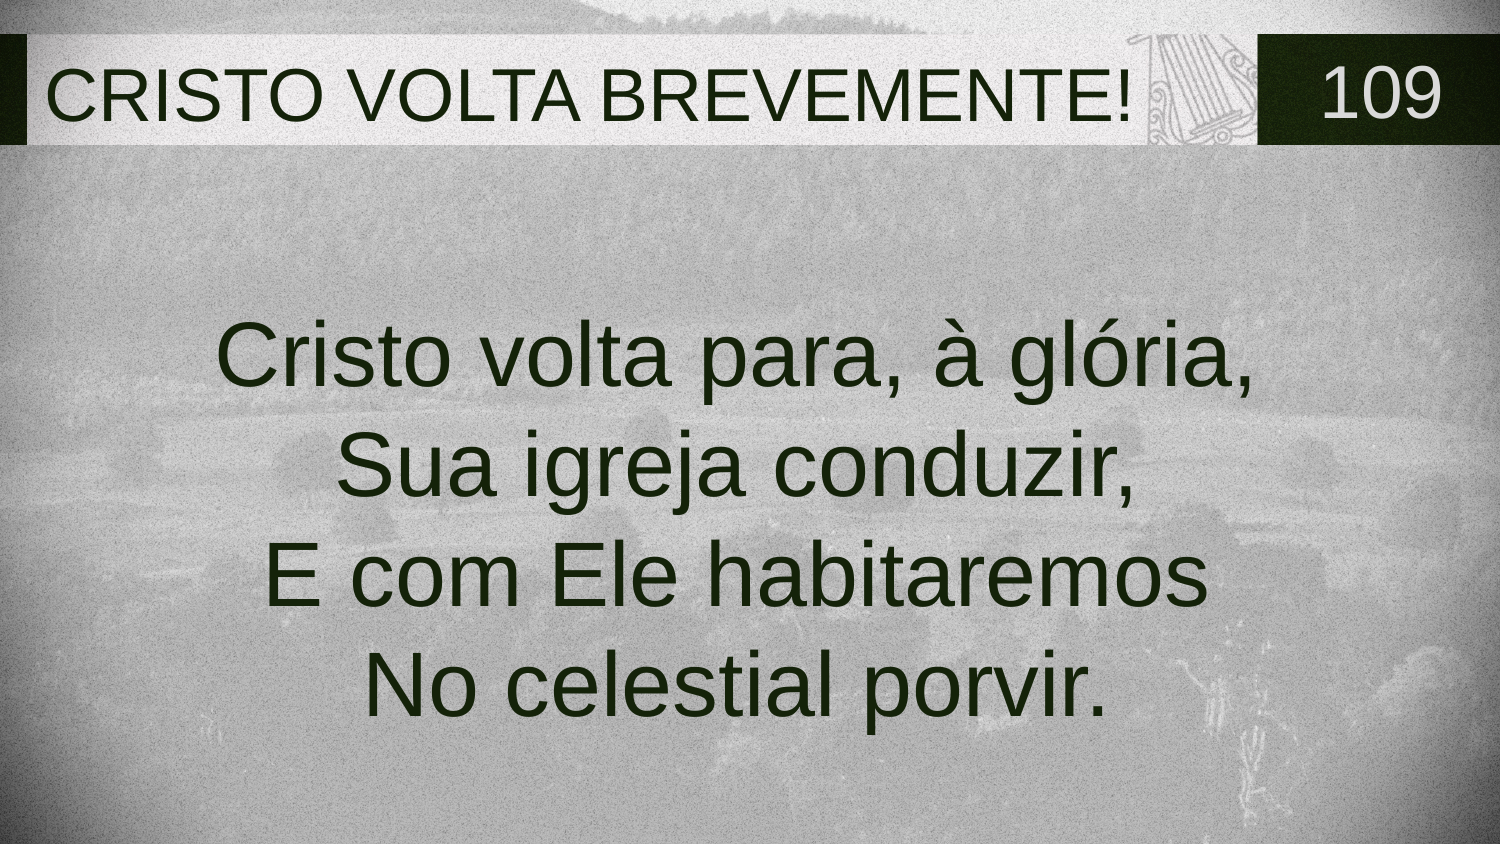

# CRISTO VOLTA BREVEMENTE!
109
Cristo volta para, à glória,
Sua igreja conduzir,
E com Ele habitaremos
No celestial porvir.